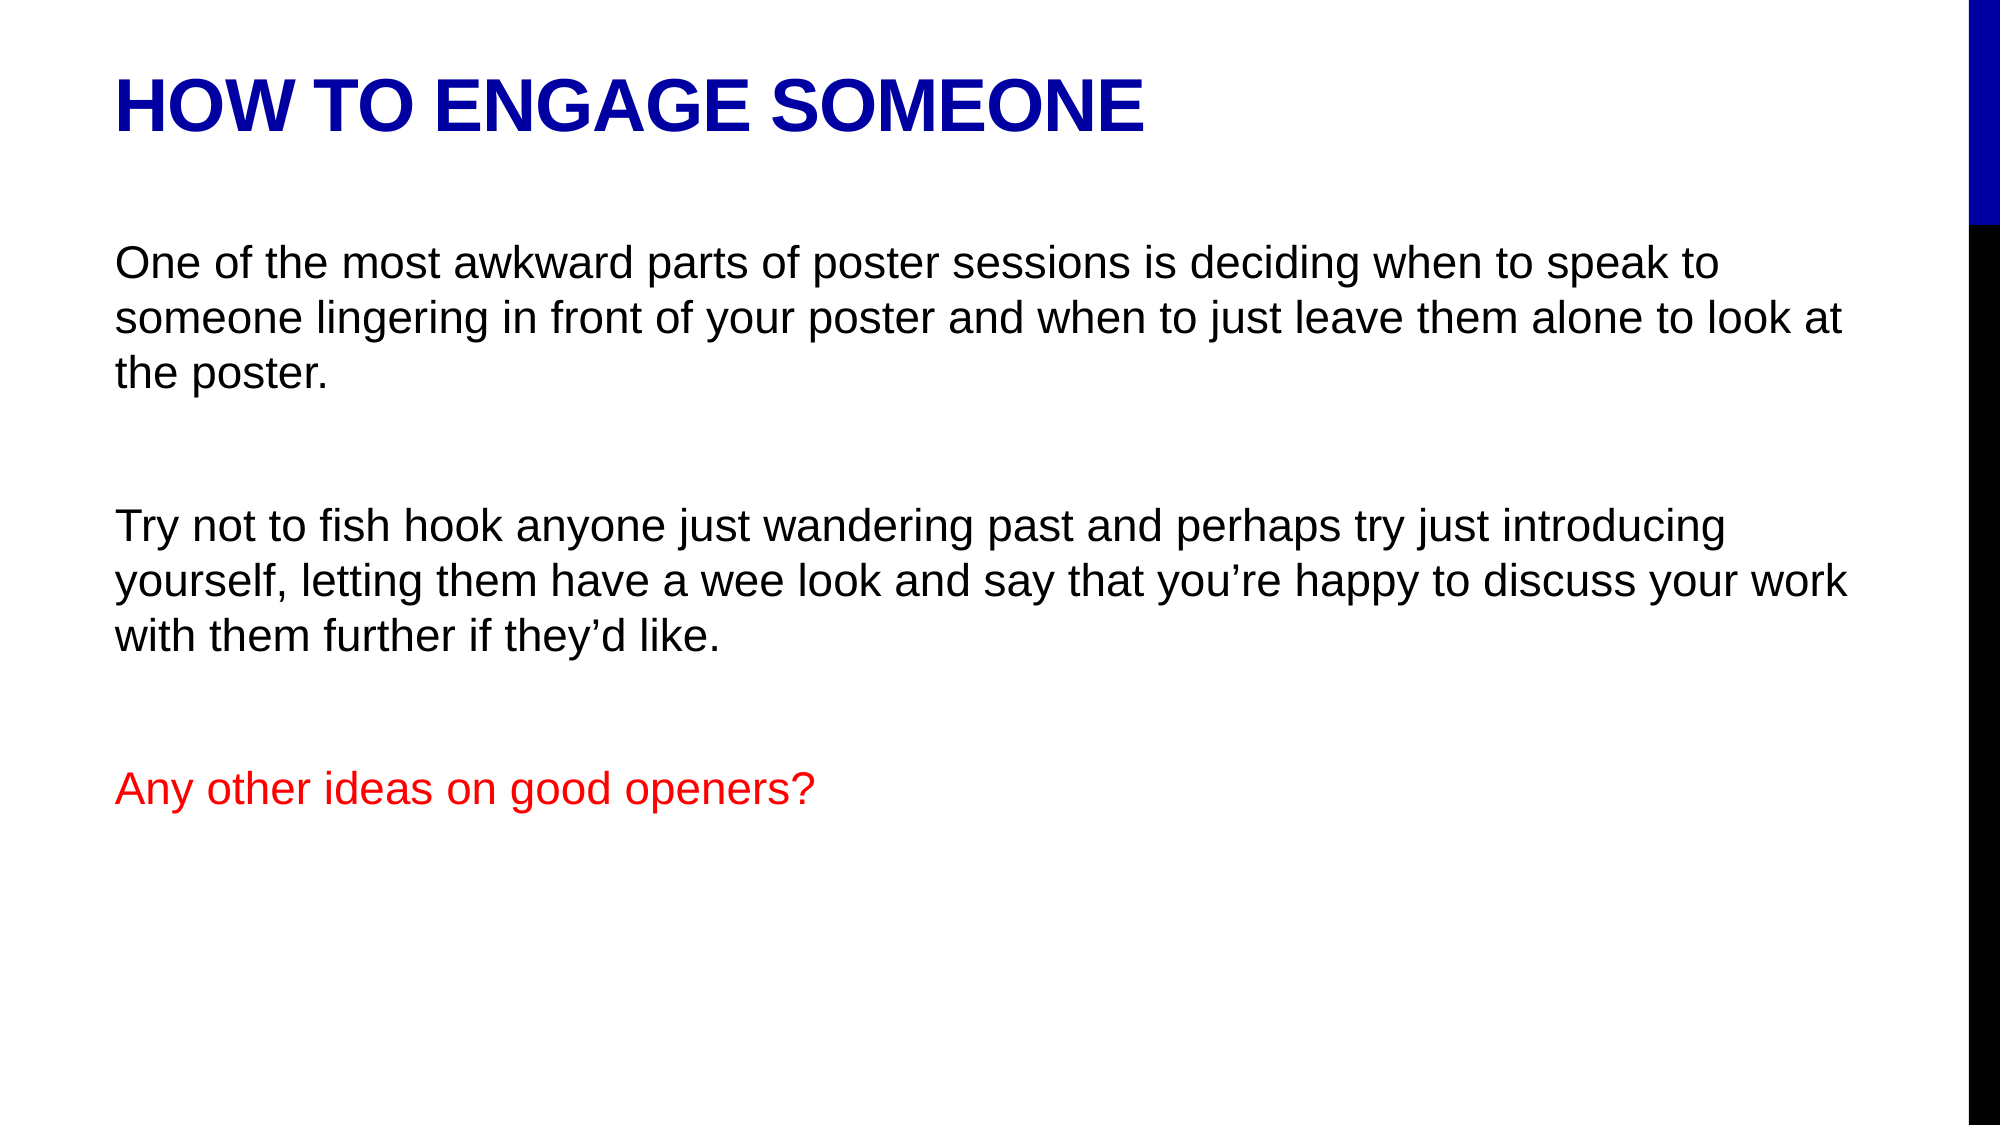

# How to engage someone
One of the most awkward parts of poster sessions is deciding when to speak to someone lingering in front of your poster and when to just leave them alone to look at the poster.

Try not to fish hook anyone just wandering past and perhaps try just introducing yourself, letting them have a wee look and say that you’re happy to discuss your work with them further if they’d like.

Any other ideas on good openers?